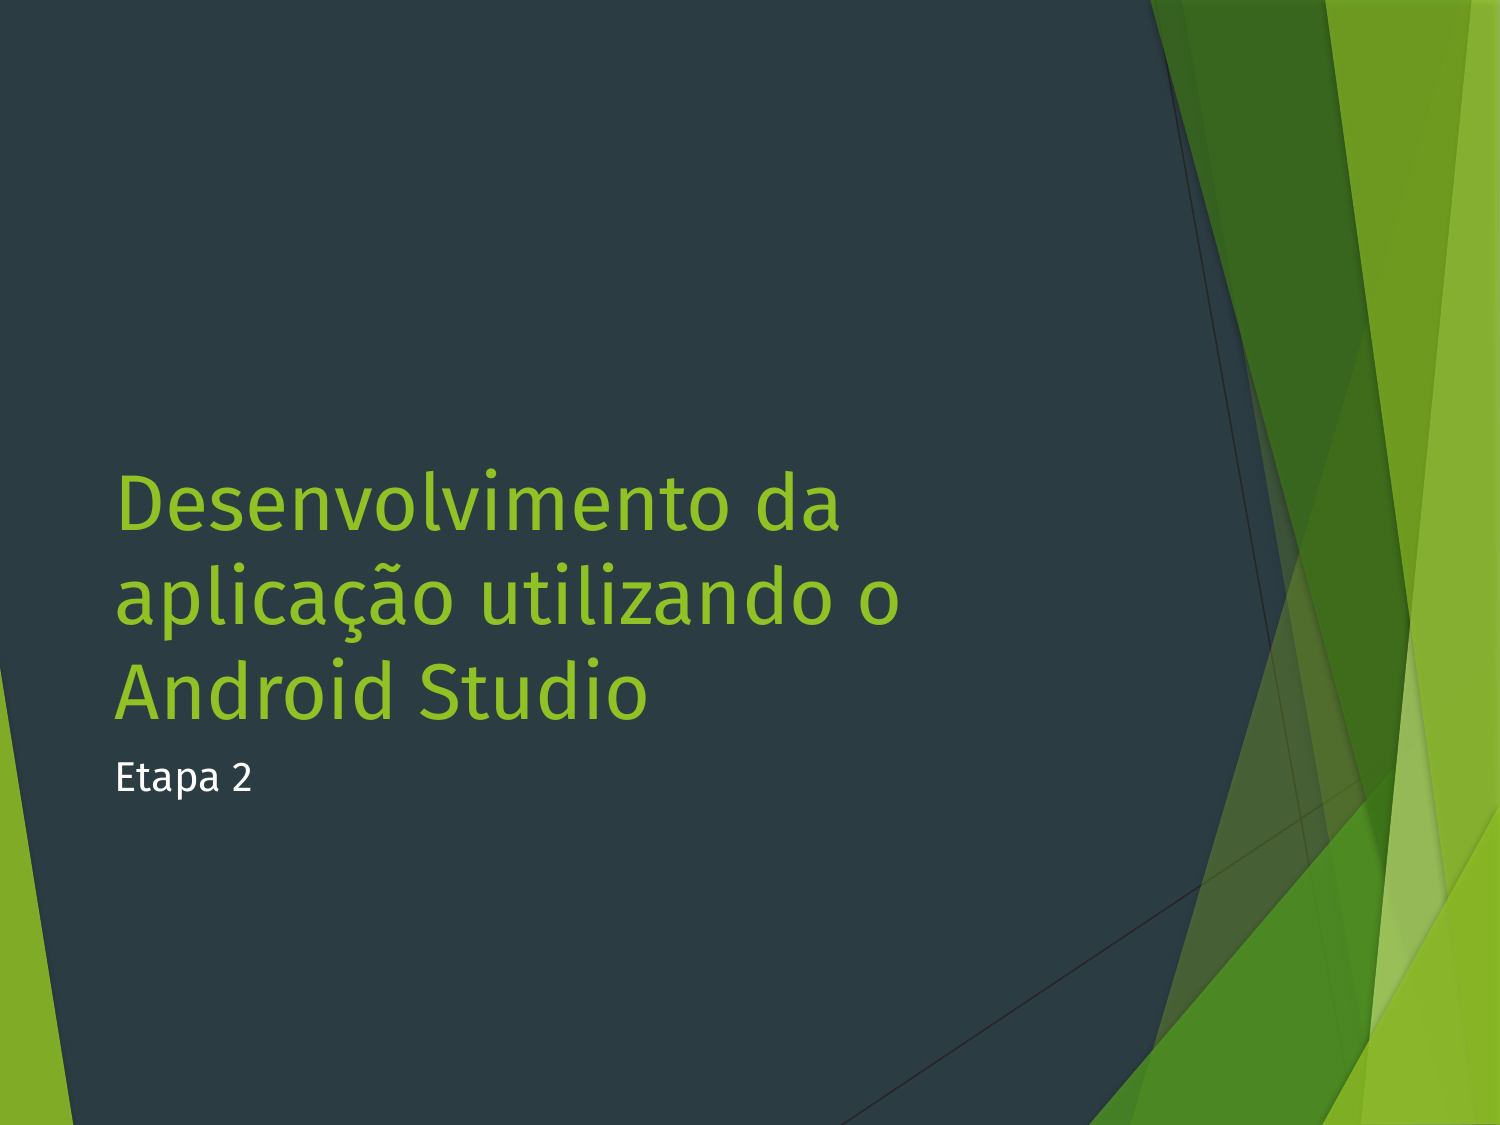

# Desenvolvimento da aplicação utilizando o Android Studio
Etapa 2